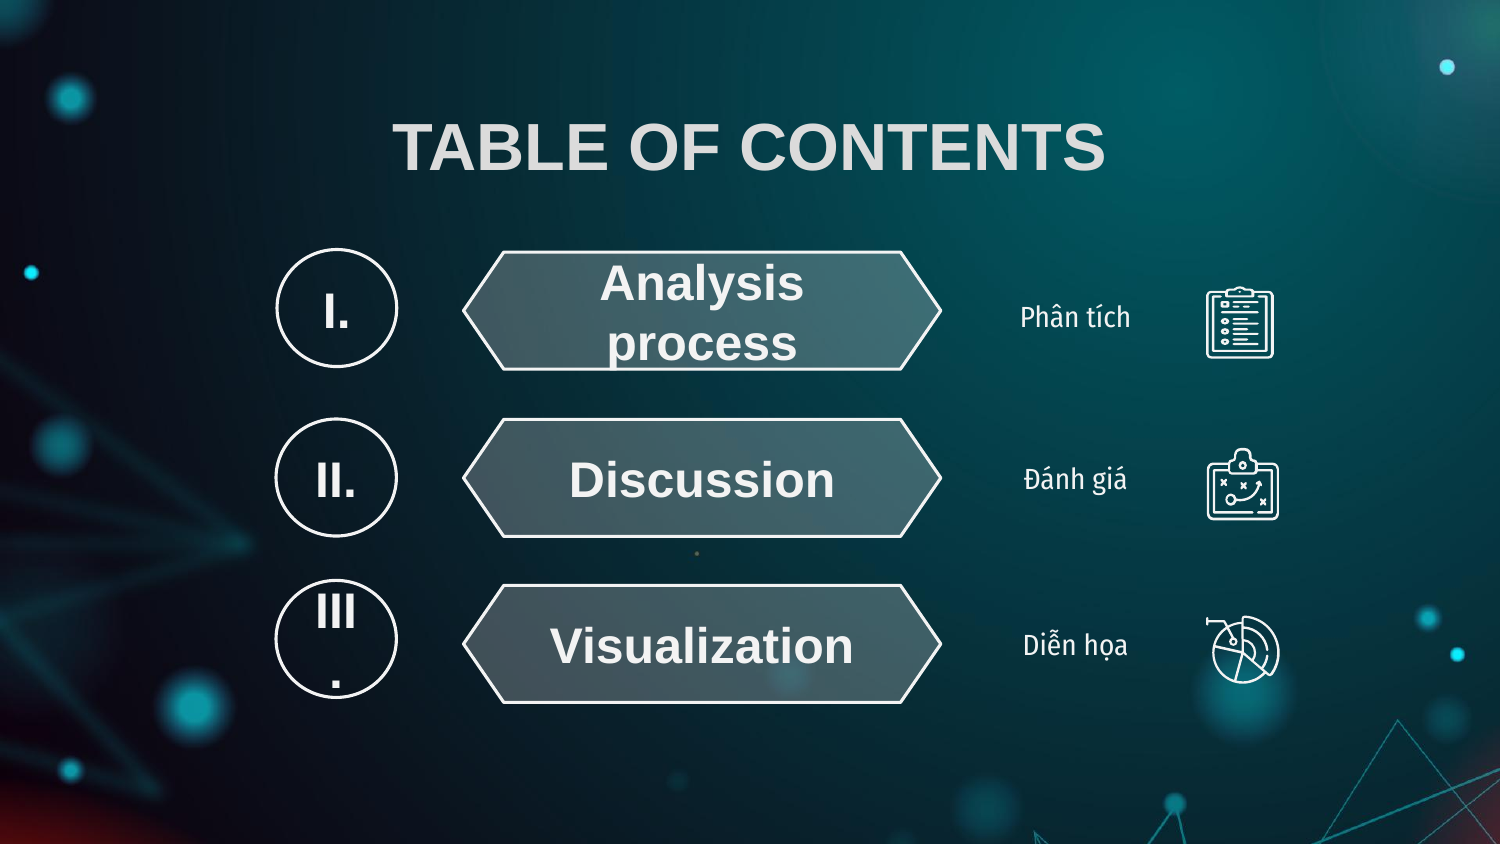

# TABLE OF CONTENTS
I.
Analysis process
Phân tích

II.
Discussion
Đánh giá

III.
Visualization
Diễn họa